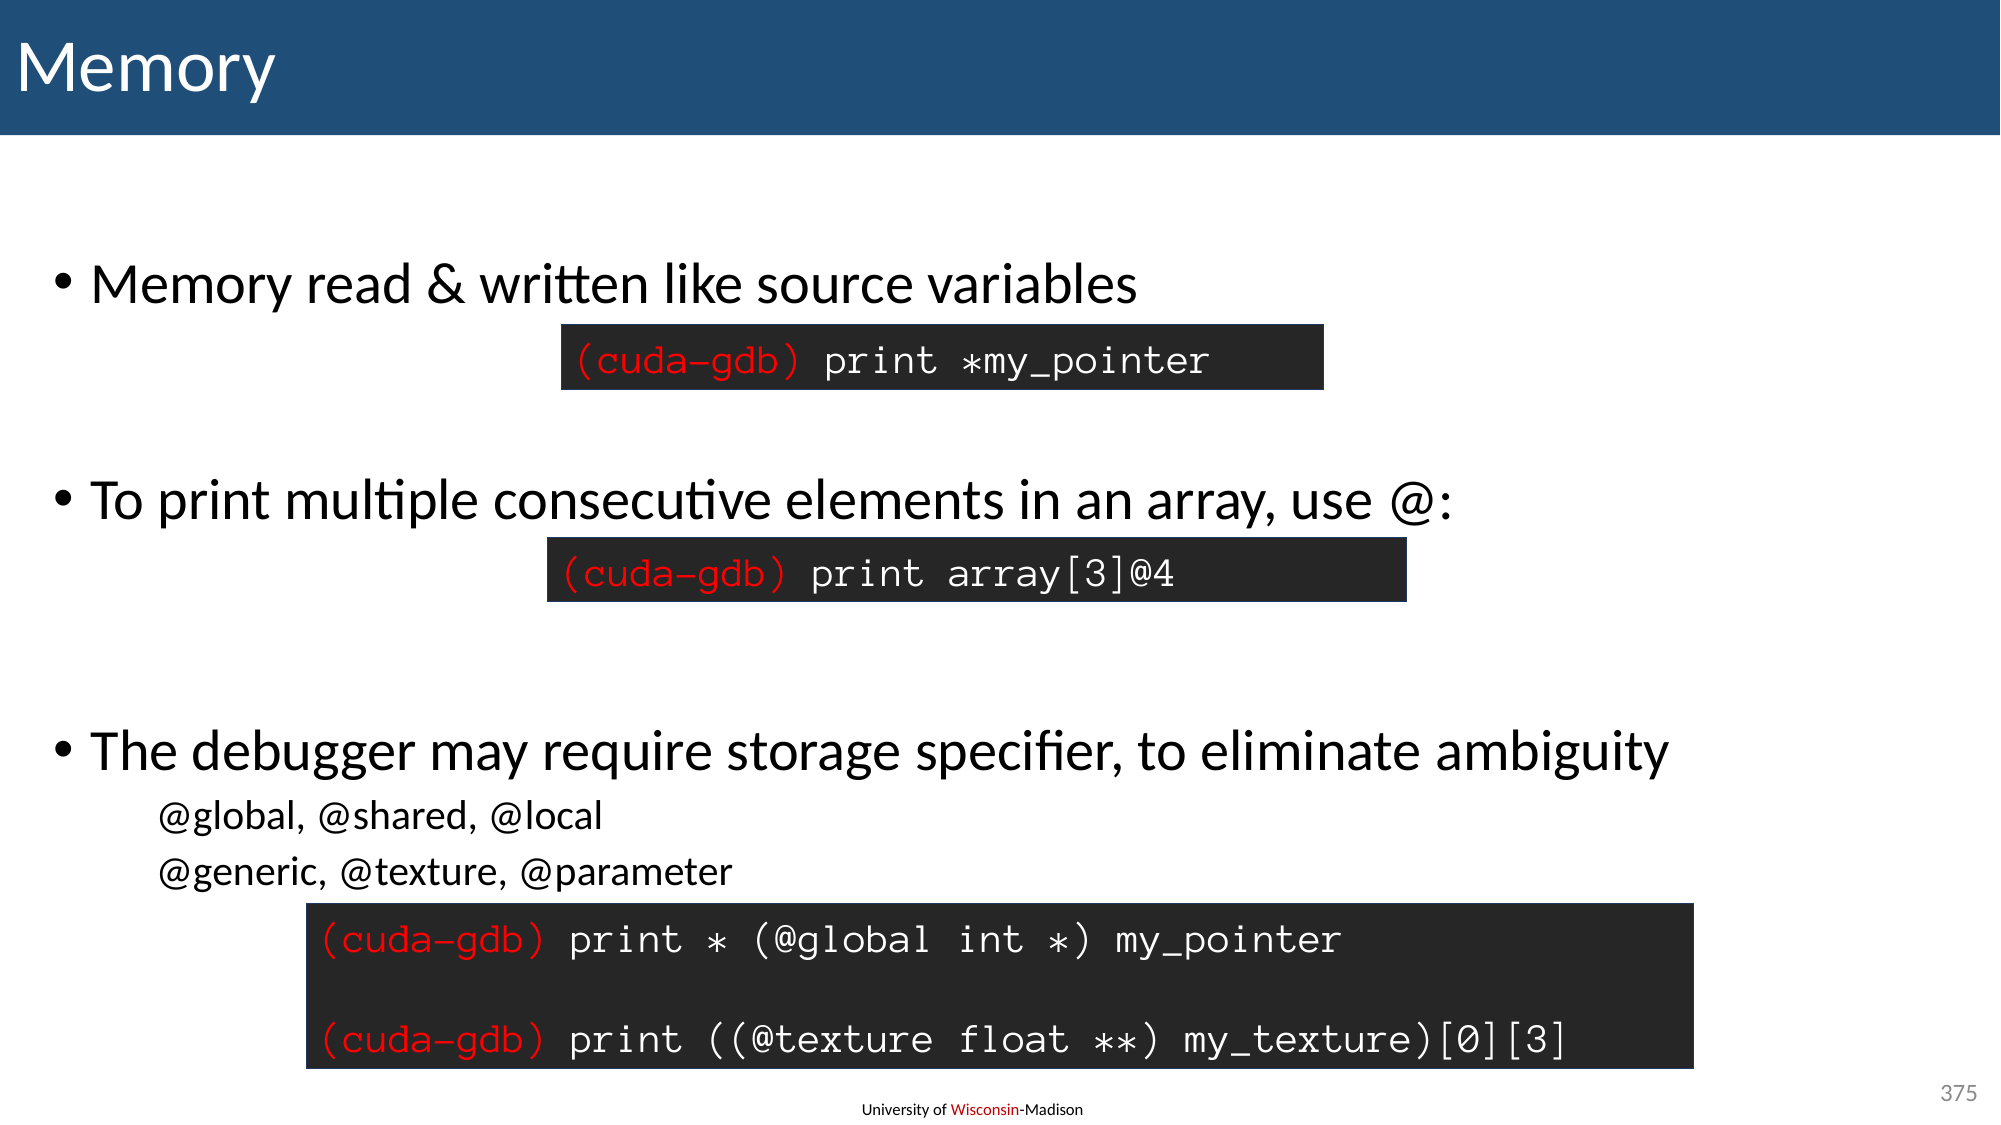

# Memory
Memory read & written like source variables
To print multiple consecutive elements in an array, use @:

The debugger may require storage specifier, to eliminate ambiguity
@global, @shared, @local
@generic, @texture, @parameter
(cuda-gdb) print *my_pointer
(cuda-gdb) print array[3]@4
(cuda-gdb) print * (@global int *) my_pointer

(cuda-gdb) print ((@texture float **) my_texture)[0][3]
375